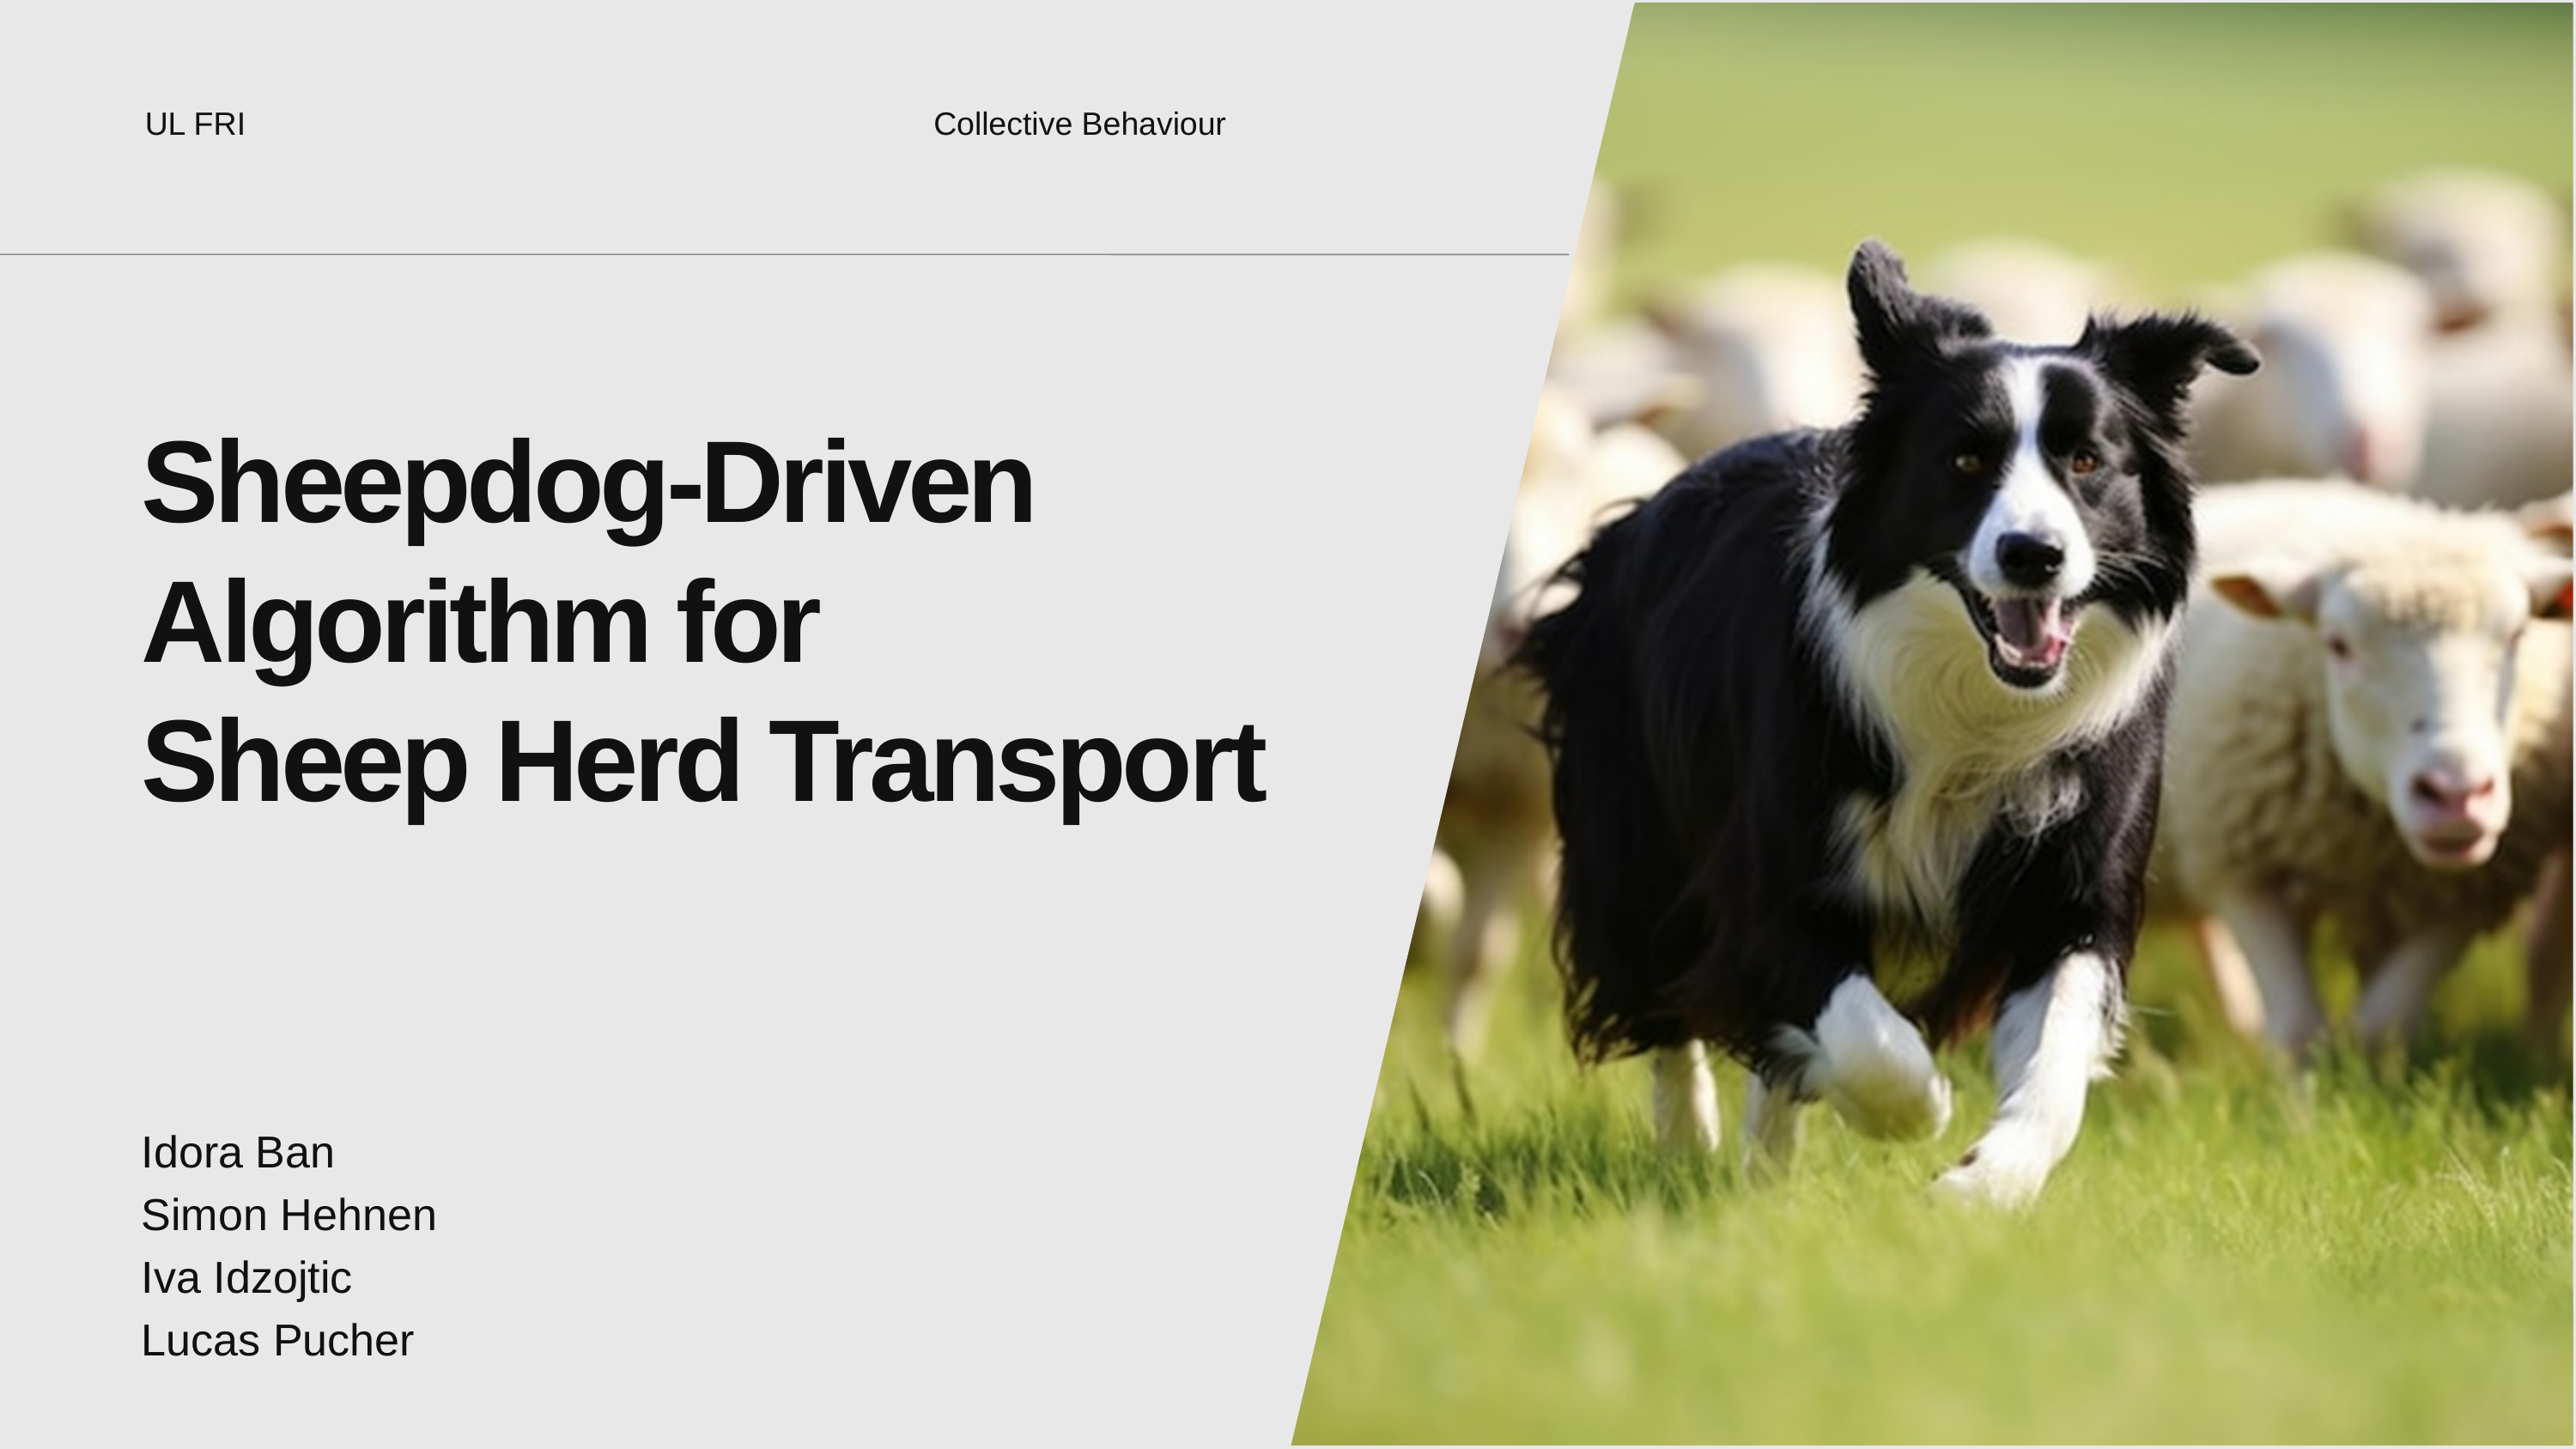

UL FRI
Collective Behaviour

Sheepdog-Driven Algorithm for
Sheep Herd Transport

Idora Ban
Simon Hehnen
Iva Idzojtic
Lucas Pucher